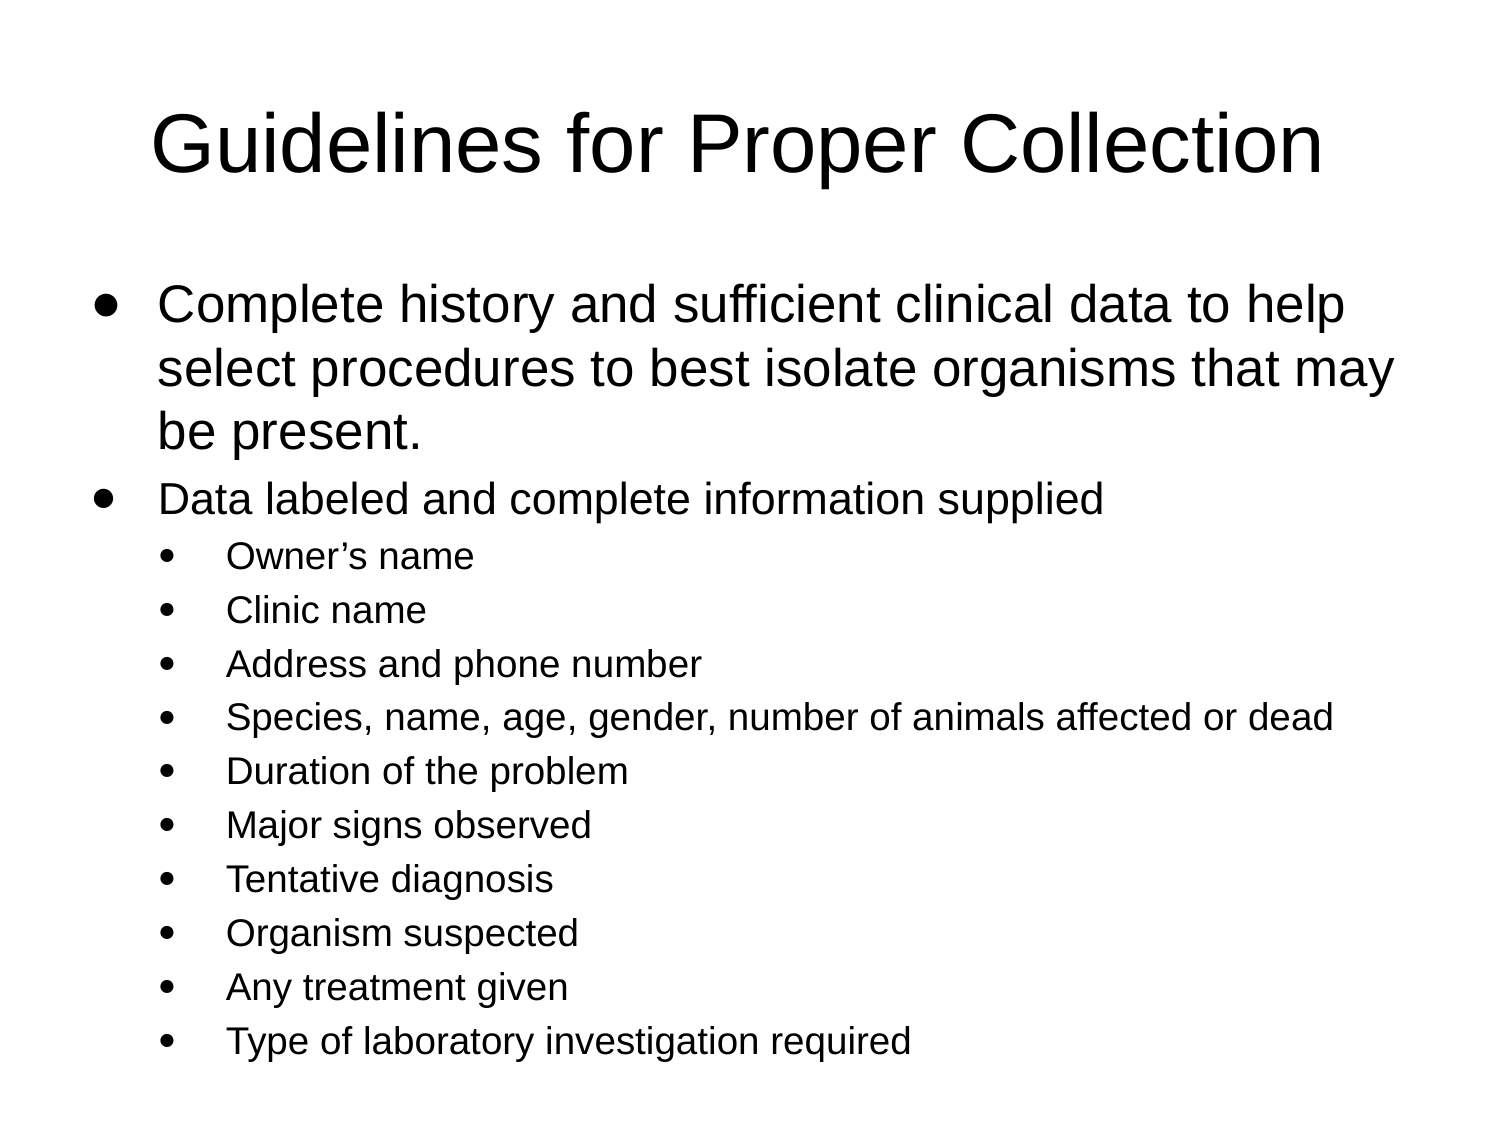

# Guidelines for Proper Collection
Complete history and sufficient clinical data to help select procedures to best isolate organisms that may be present.
Data labeled and complete information supplied
Owner’s name
Clinic name
Address and phone number
Species, name, age, gender, number of animals affected or dead
Duration of the problem
Major signs observed
Tentative diagnosis
Organism suspected
Any treatment given
Type of laboratory investigation required